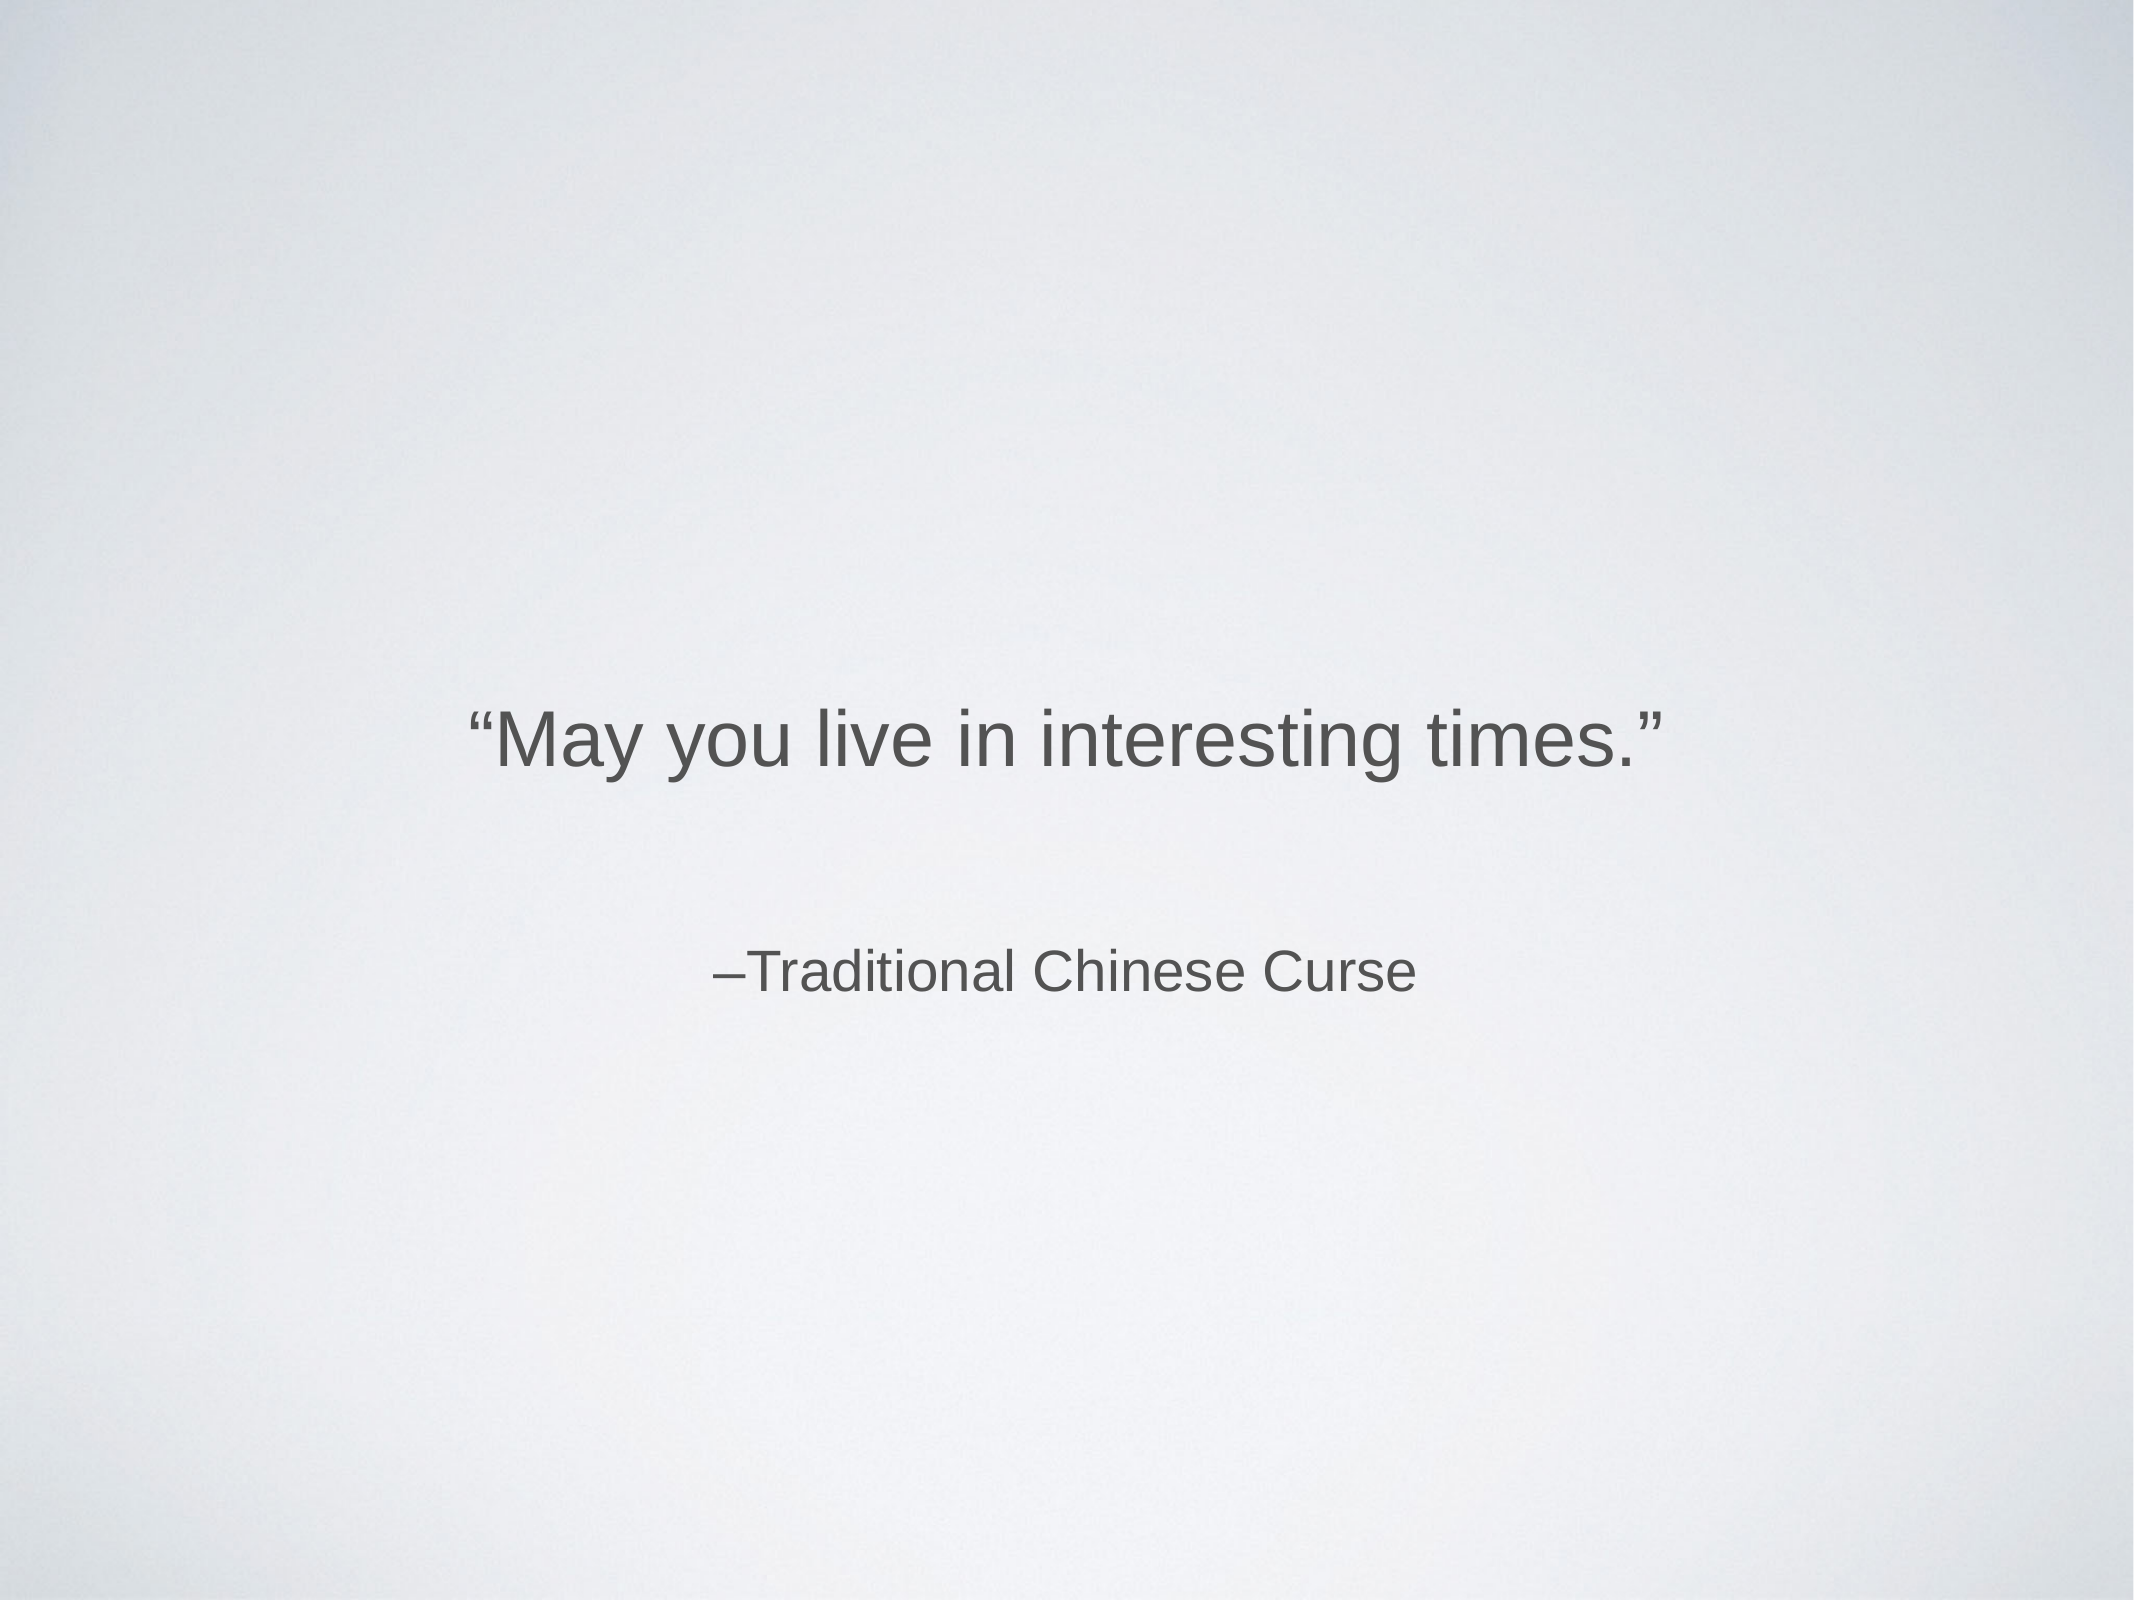

“May you live in interesting times.”
–Traditional Chinese Curse